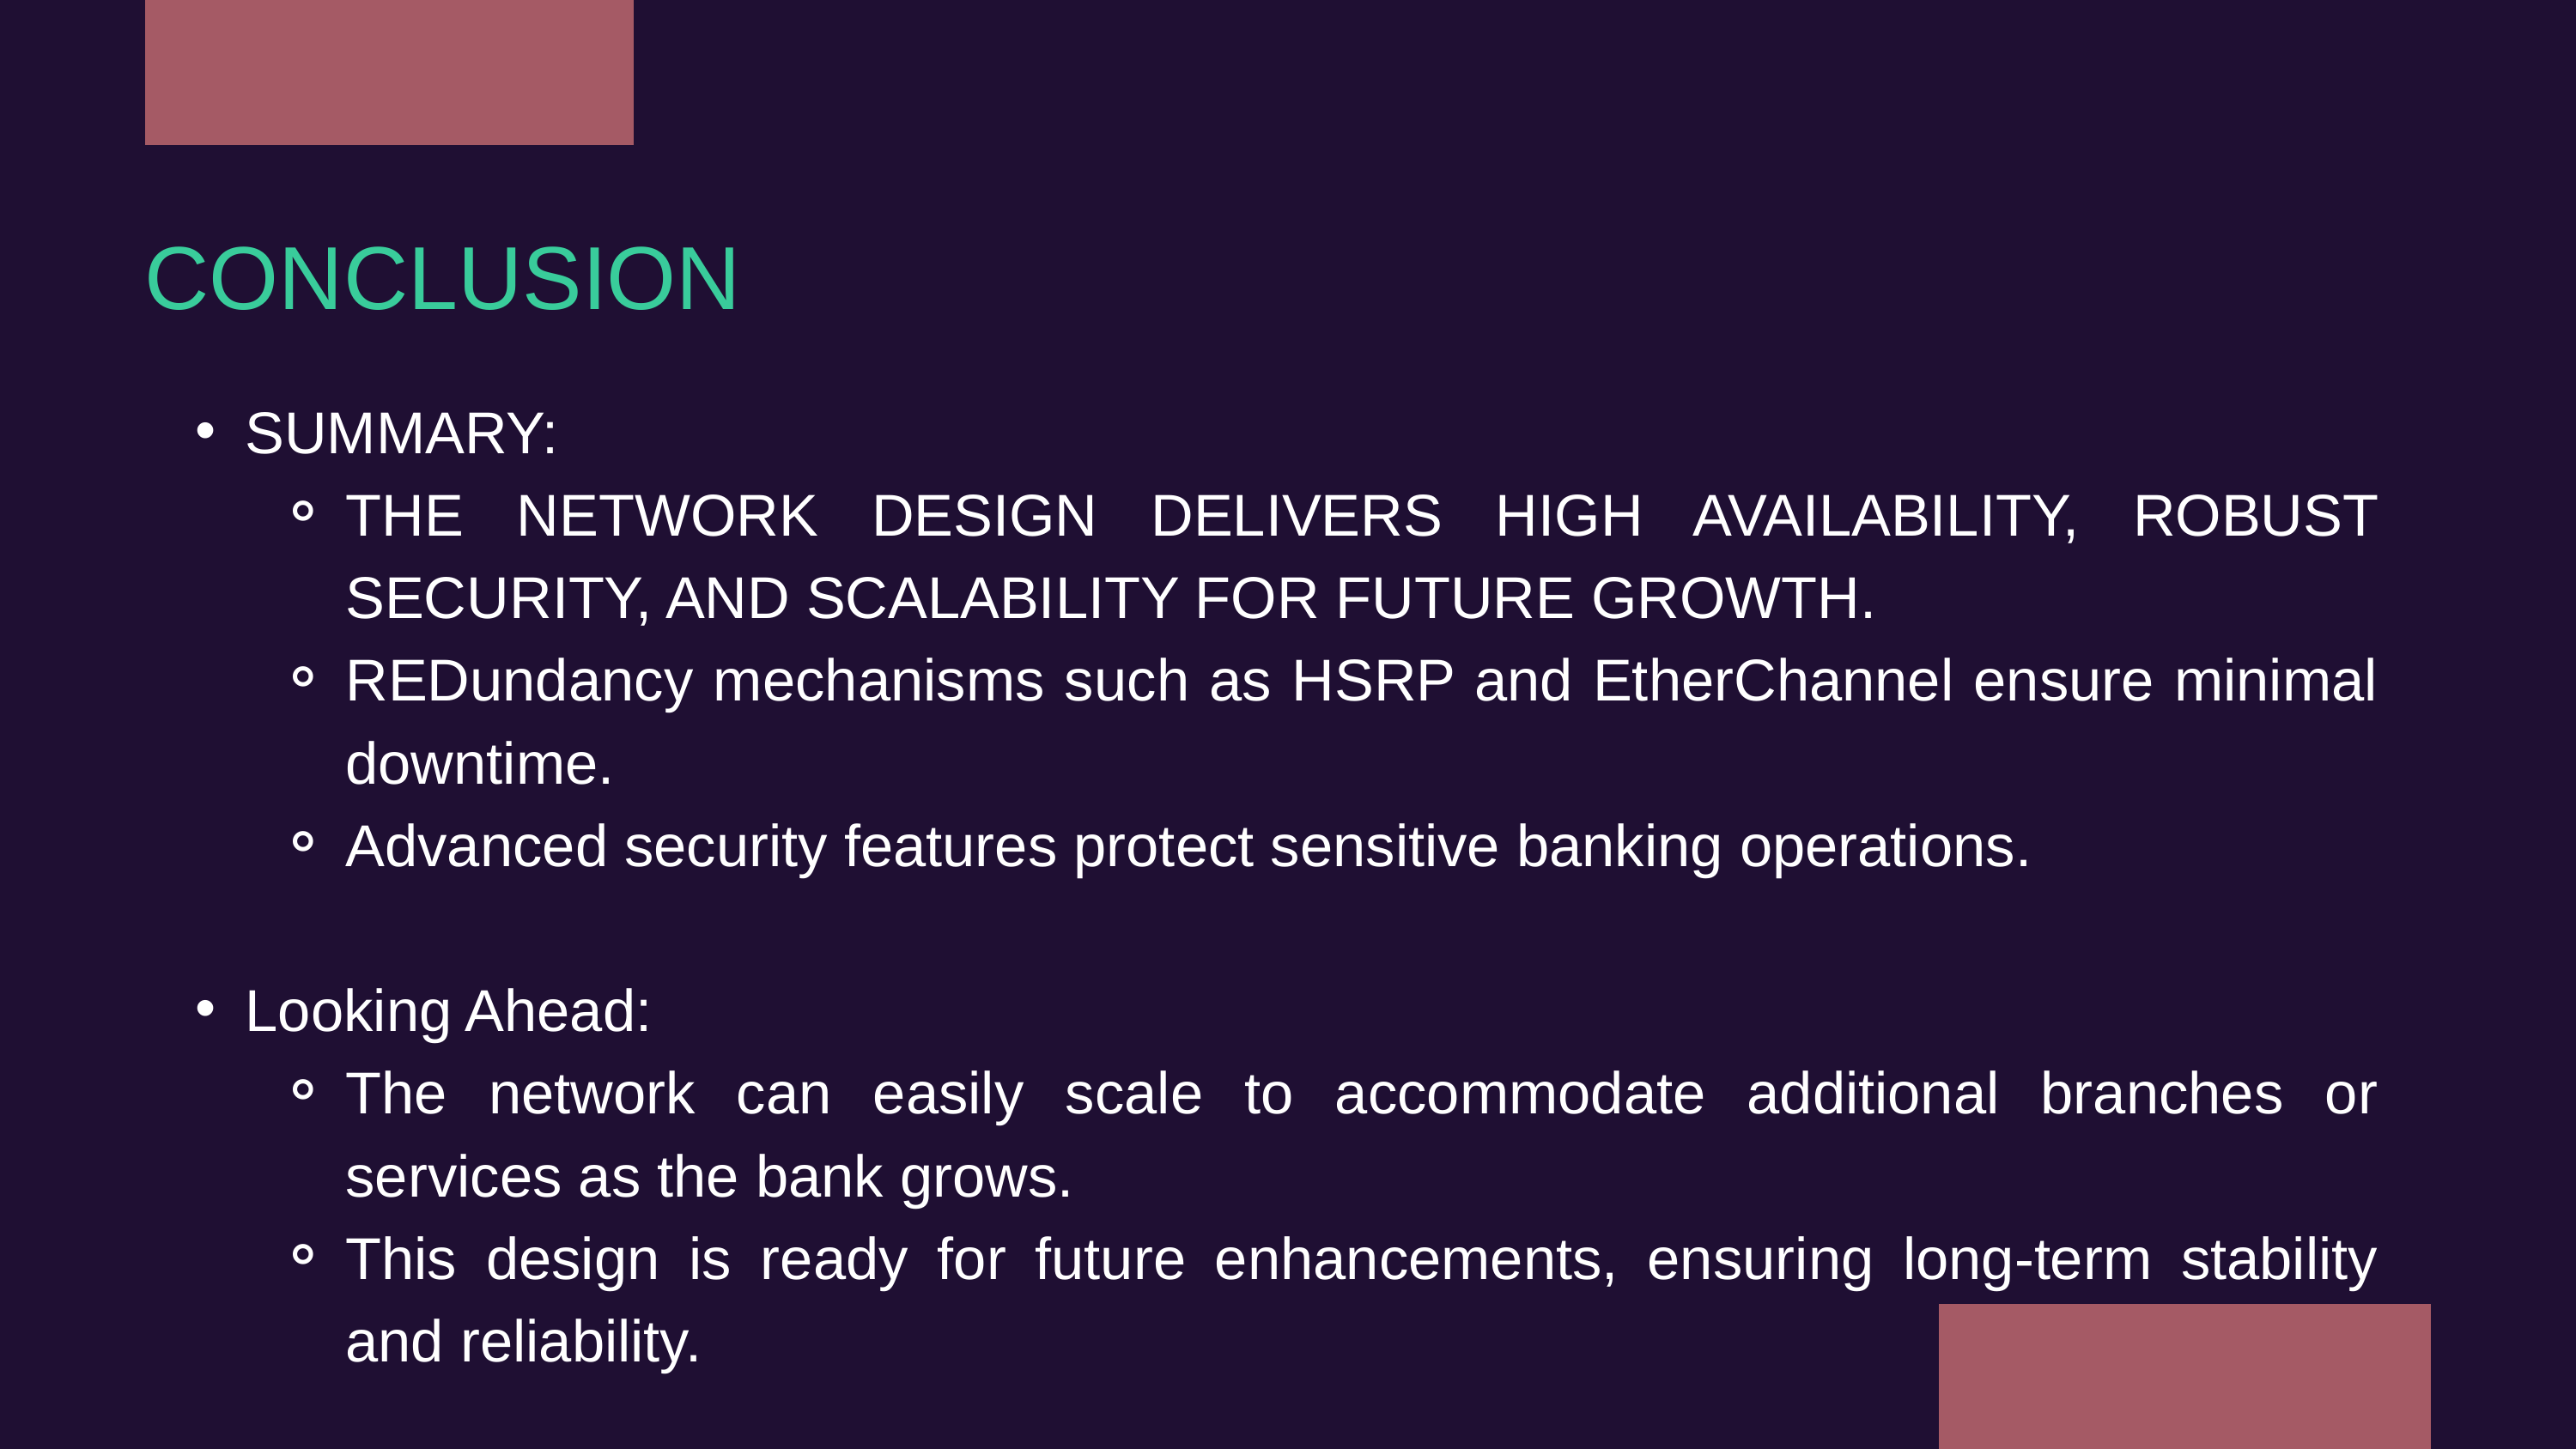

CONCLUSION
SUMMARY:
THE NETWORK DESIGN DELIVERS HIGH AVAILABILITY, ROBUST SECURITY, AND SCALABILITY FOR FUTURE GROWTH.
REDundancy mechanisms such as HSRP and EtherChannel ensure minimal downtime.
Advanced security features protect sensitive banking operations.

Looking Ahead:
The network can easily scale to accommodate additional branches or services as the bank grows.
This design is ready for future enhancements, ensuring long-term stability and reliability.